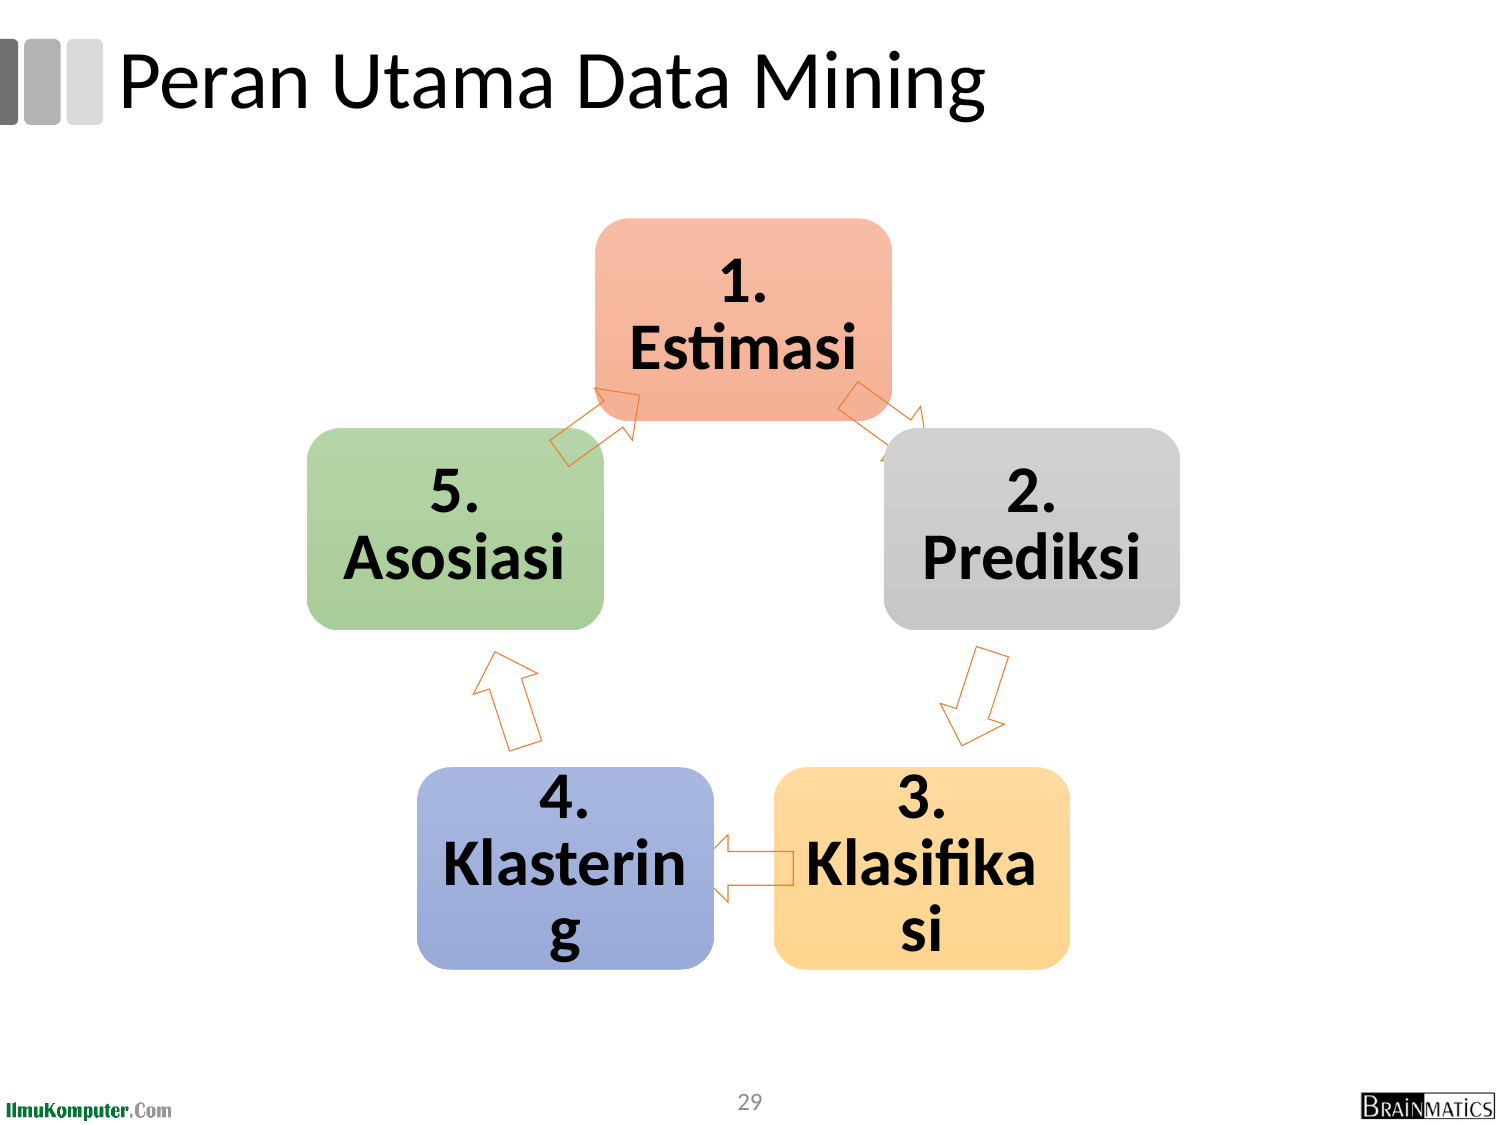

# Peran Utama Data Mining
1. Estimasi
2. Prediksi
3. Klasifikasi
4. Klastering
5. Asosiasi
29